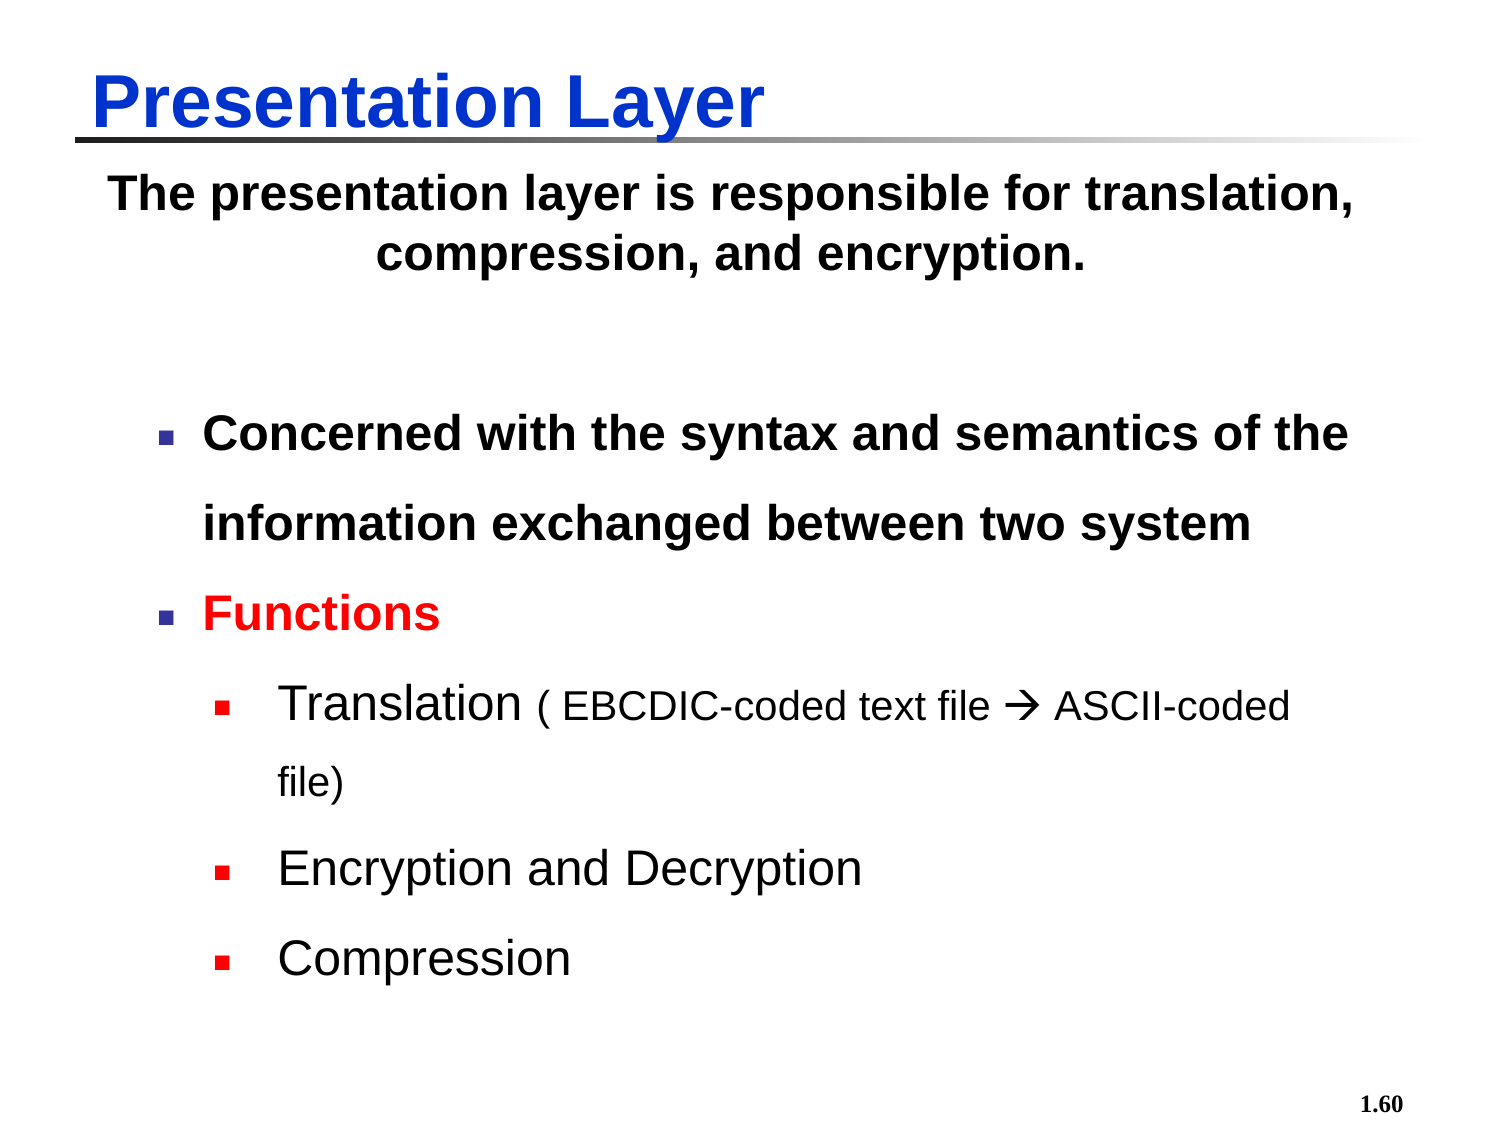

Presentation Layer

The presentation layer is responsible for translation, compression, and encryption.
Concerned with the syntax and semantics of the information exchanged between two system
Functions
Translation ( EBCDIC-coded text file 🡪 ASCII-coded file)
Encryption and Decryption
Compression
1.60